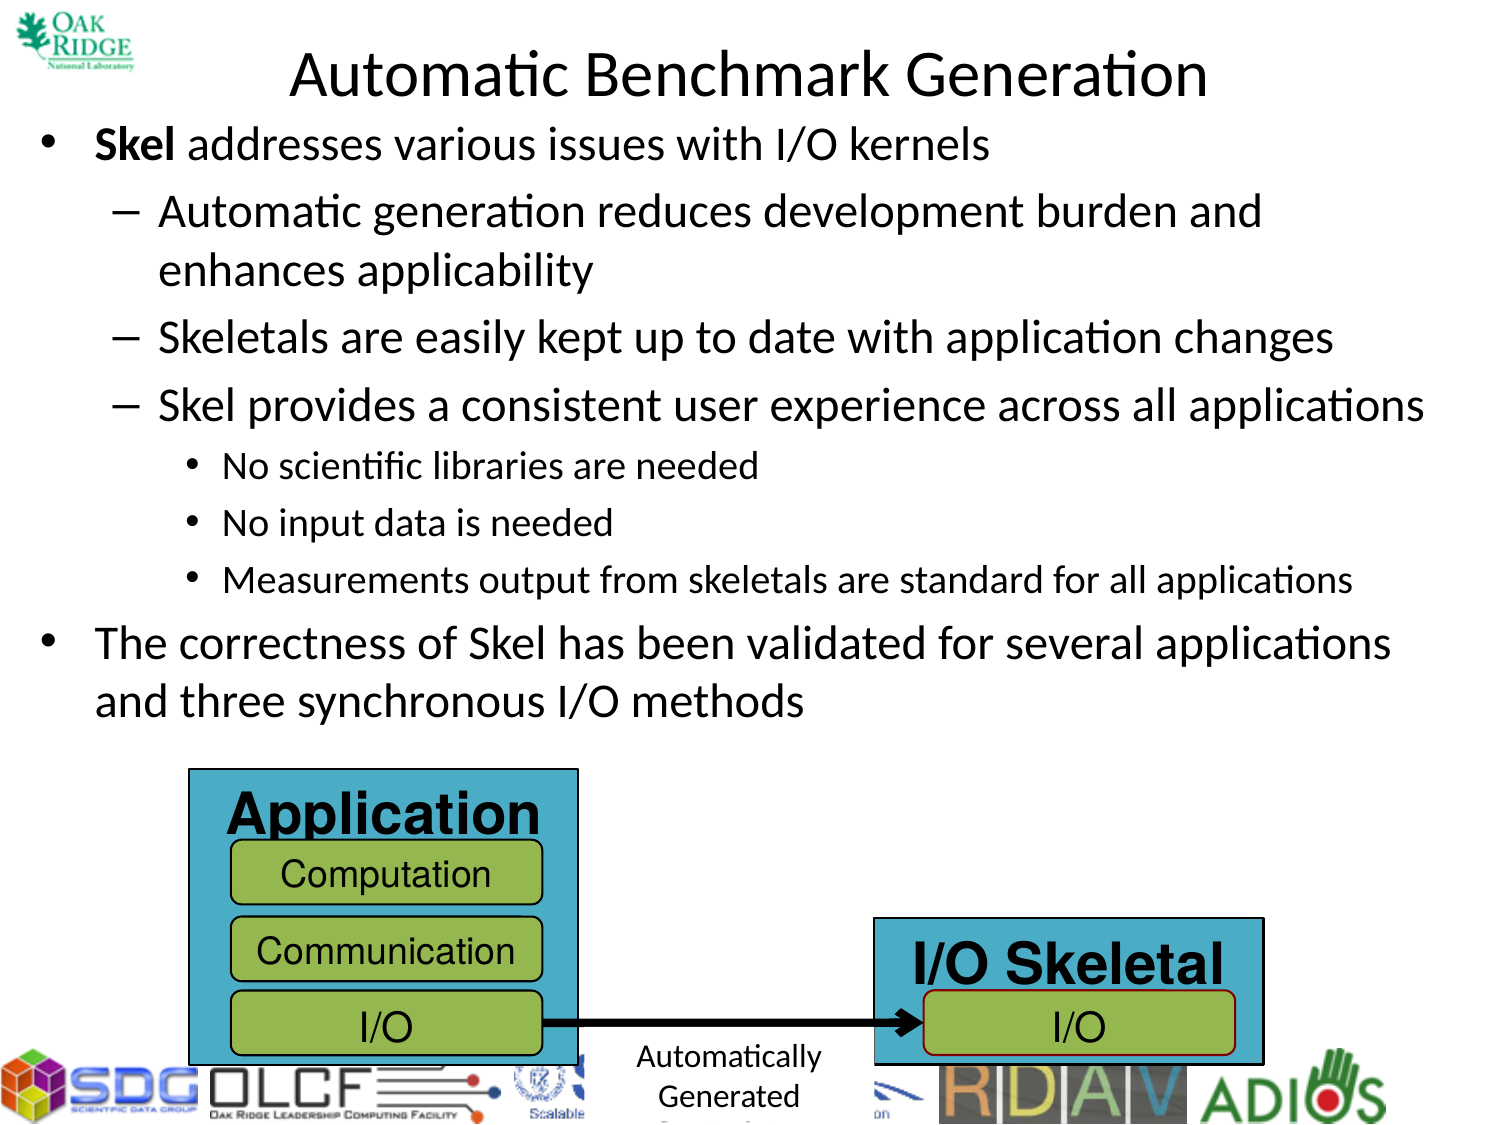

# Automatic Benchmark Generation
Skel addresses various issues with I/O kernels
Automatic generation reduces development burden and enhances applicability
Skeletals are easily kept up to date with application changes
Skel provides a consistent user experience across all applications
No scientific libraries are needed
No input data is needed
Measurements output from skeletals are standard for all applications
The correctness of Skel has been validated for several applications and three synchronous I/O methods
Application
Computation
Communication
I/O Skeletal
I/O
I/O
Automatically
Generated